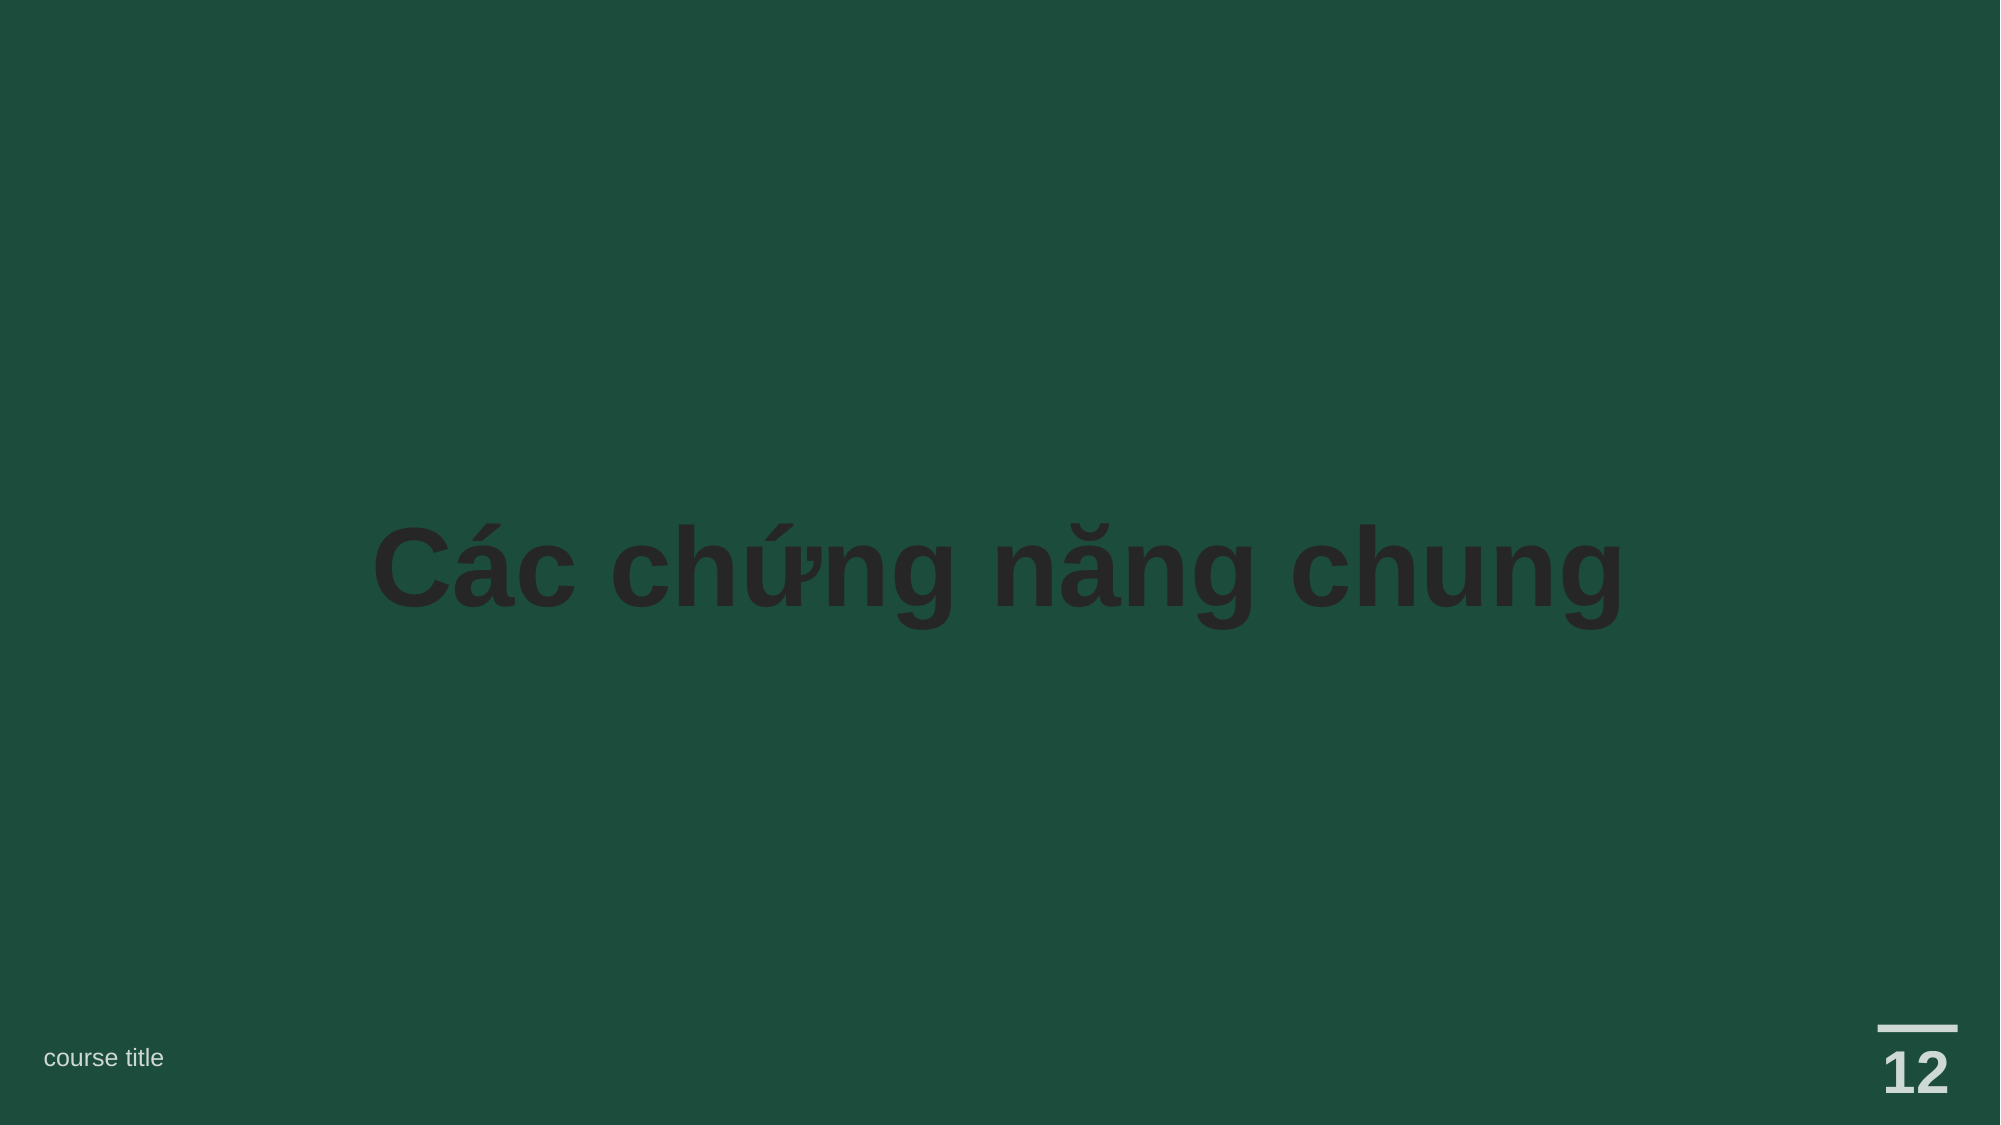

Các chứng năng chung
12
course title